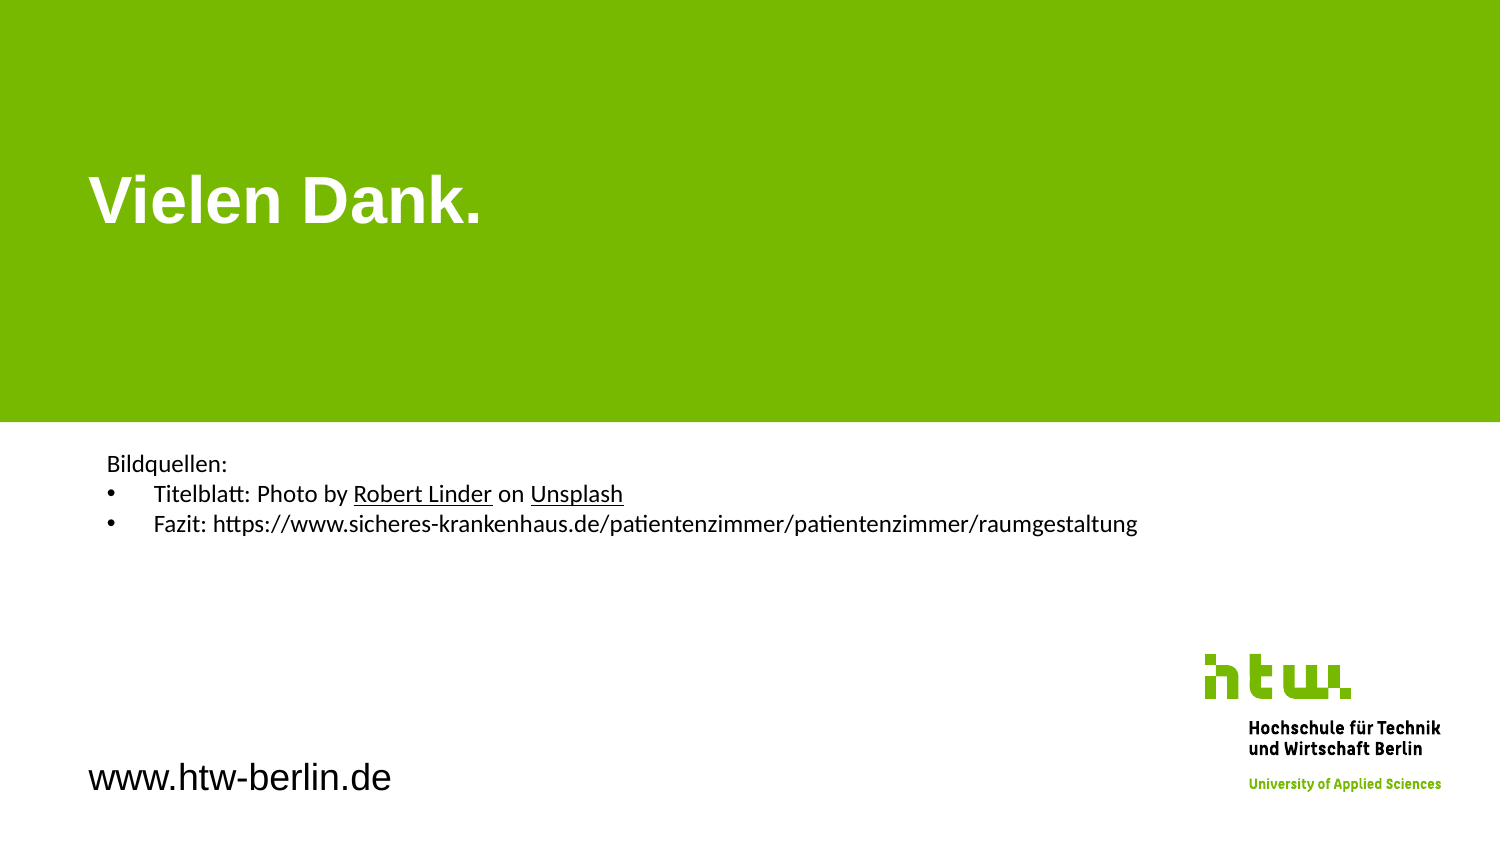

# Vielen Dank.
Bildquellen:
Titelblatt: Photo by Robert Linder on Unsplash
Fazit: https://www.sicheres-krankenhaus.de/patientenzimmer/patientenzimmer/raumgestaltung